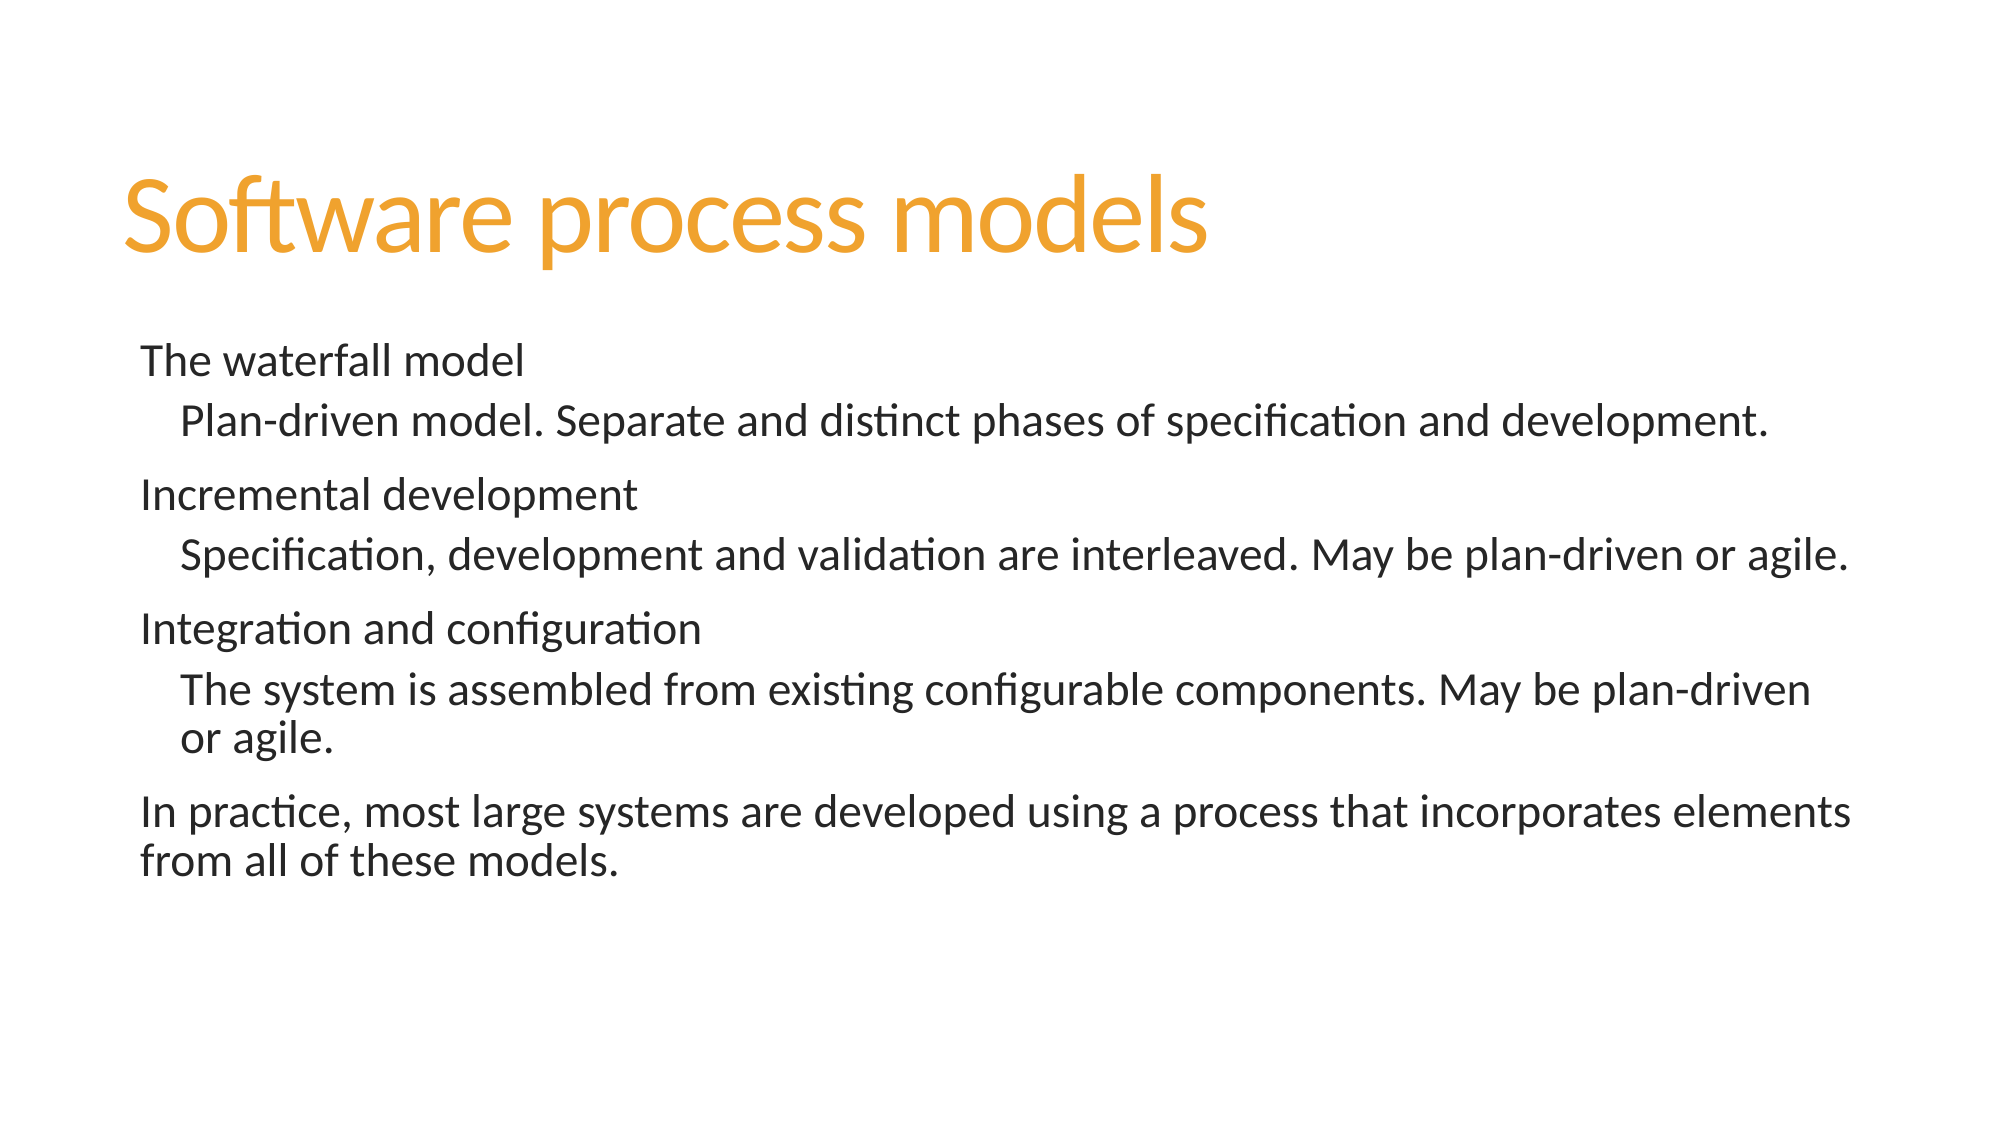

# Software process models
The waterfall model
Plan-driven model. Separate and distinct phases of specification and development.
Incremental development
Specification, development and validation are interleaved. May be plan-driven or agile.
Integration and configuration
The system is assembled from existing configurable components. May be plan-driven or agile.
In practice, most large systems are developed using a process that incorporates elements from all of these models.